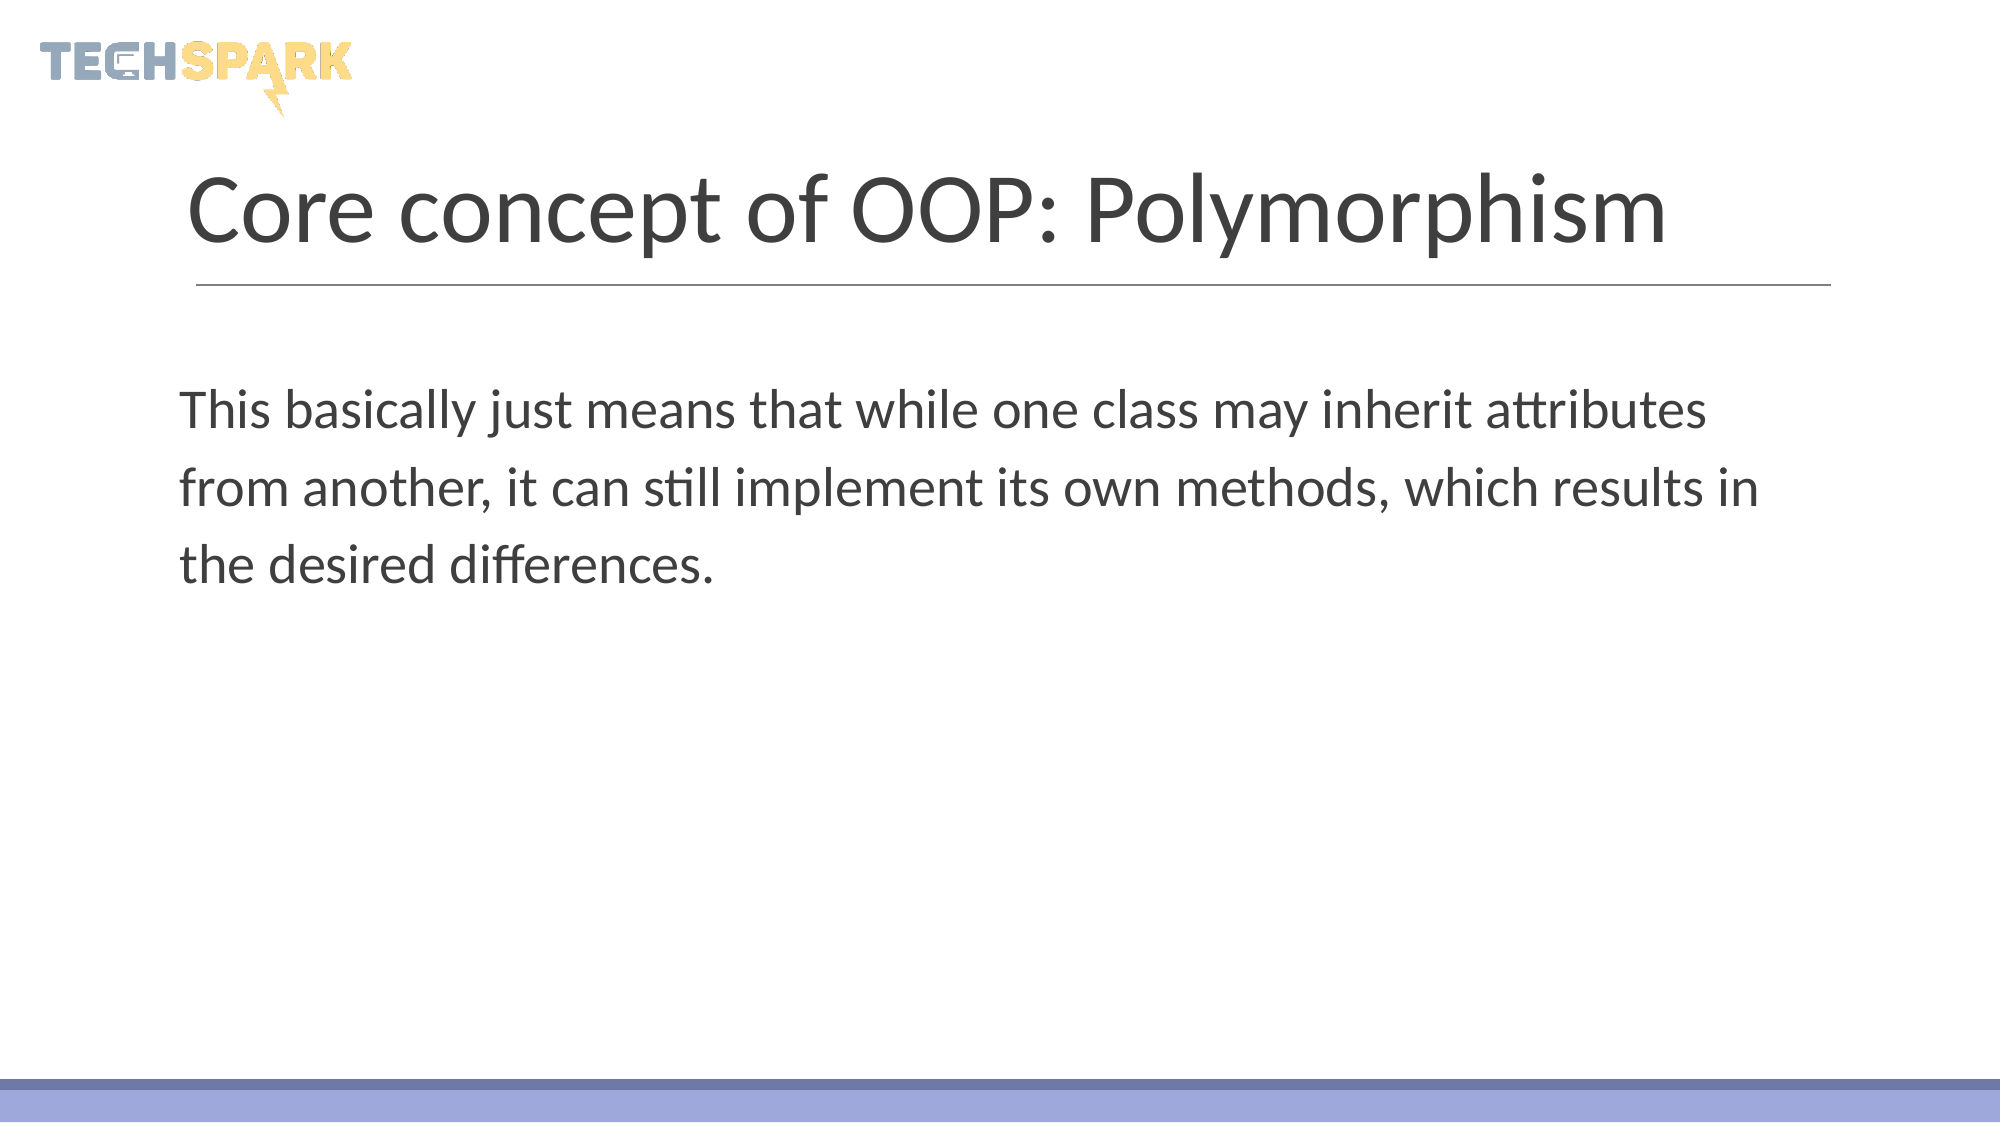

# Core concept of OOP: Polymorphism
This basically just means that while one class may inherit attributes from another, it can still implement its own methods, which results in the desired differences.